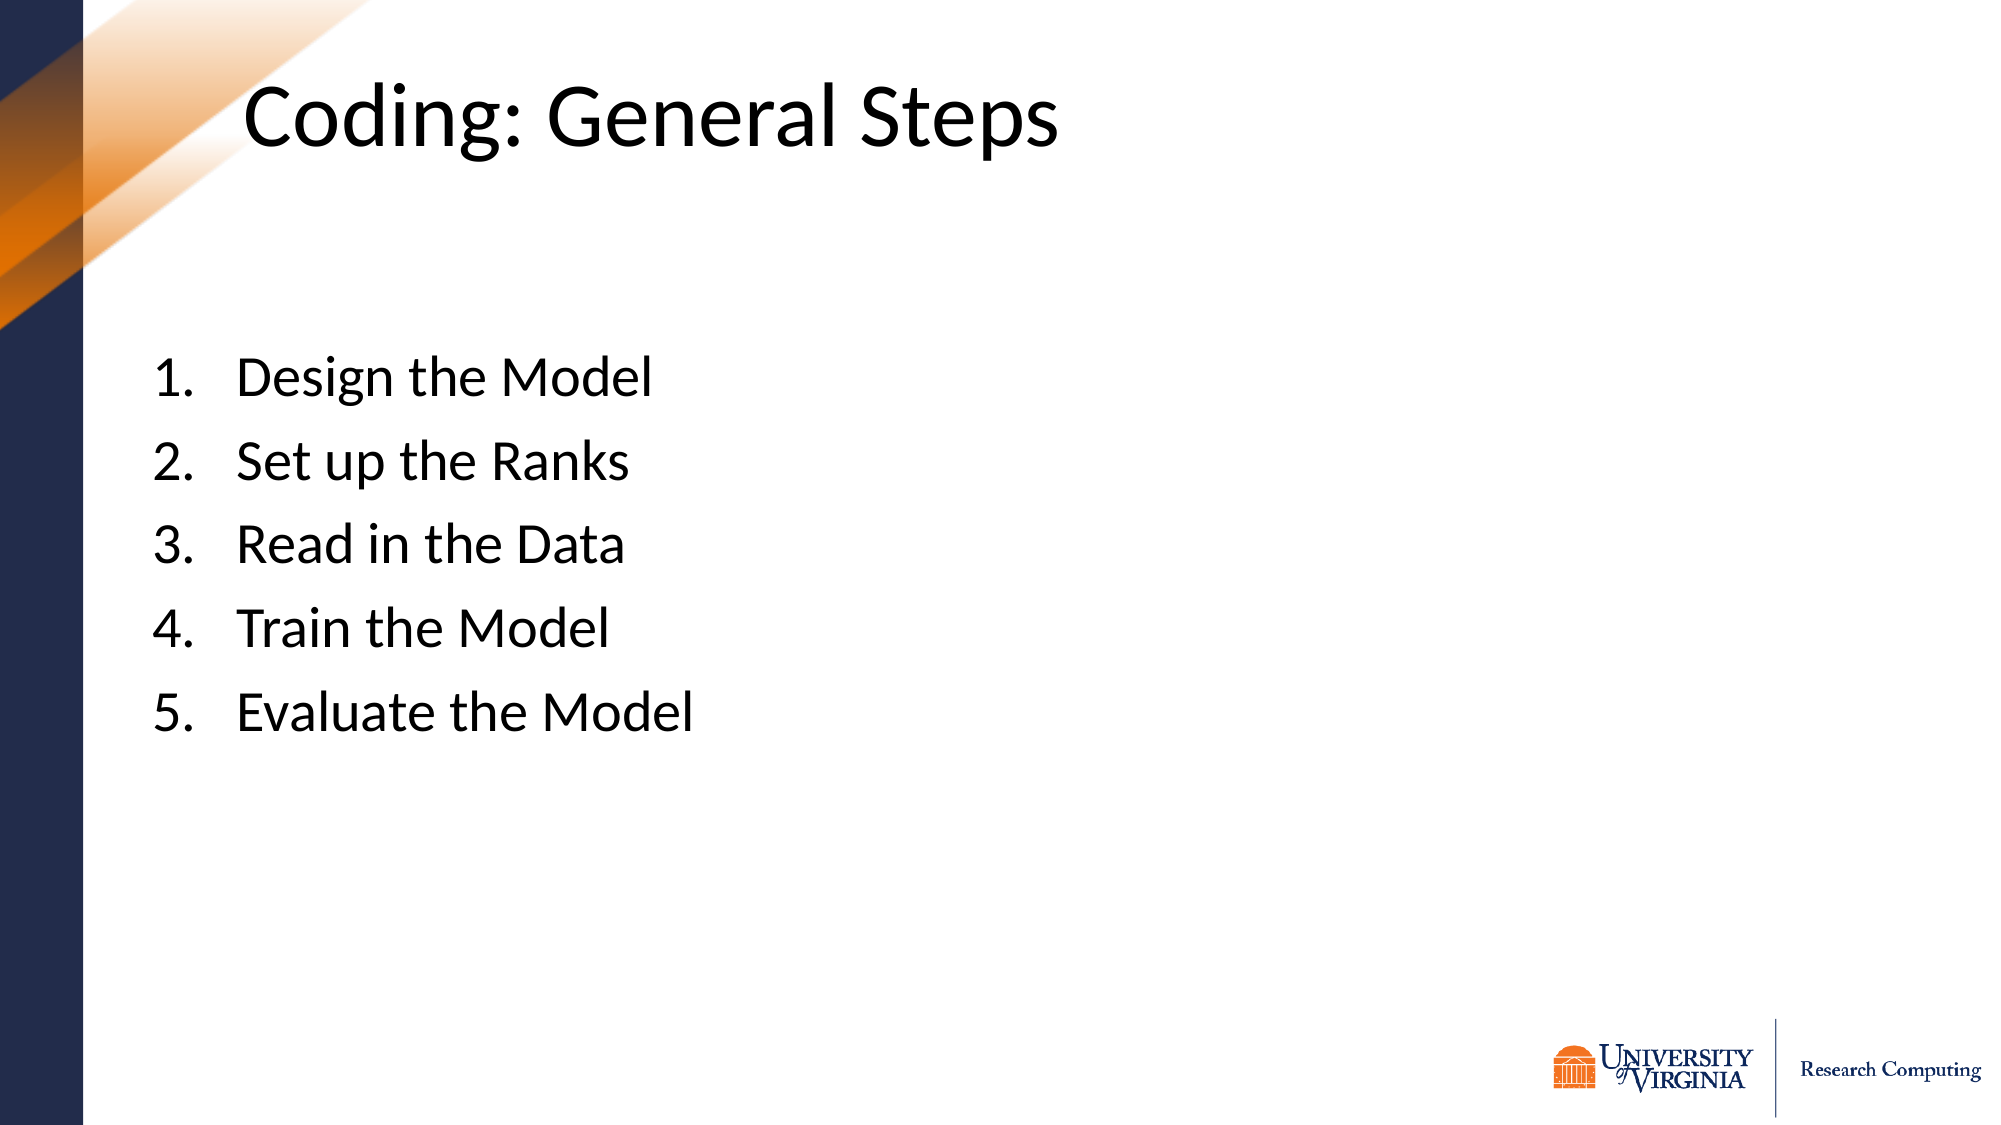

# Coding: General Steps
Design the Model
Set up the Ranks
Read in the Data
Train the Model
Evaluate the Model